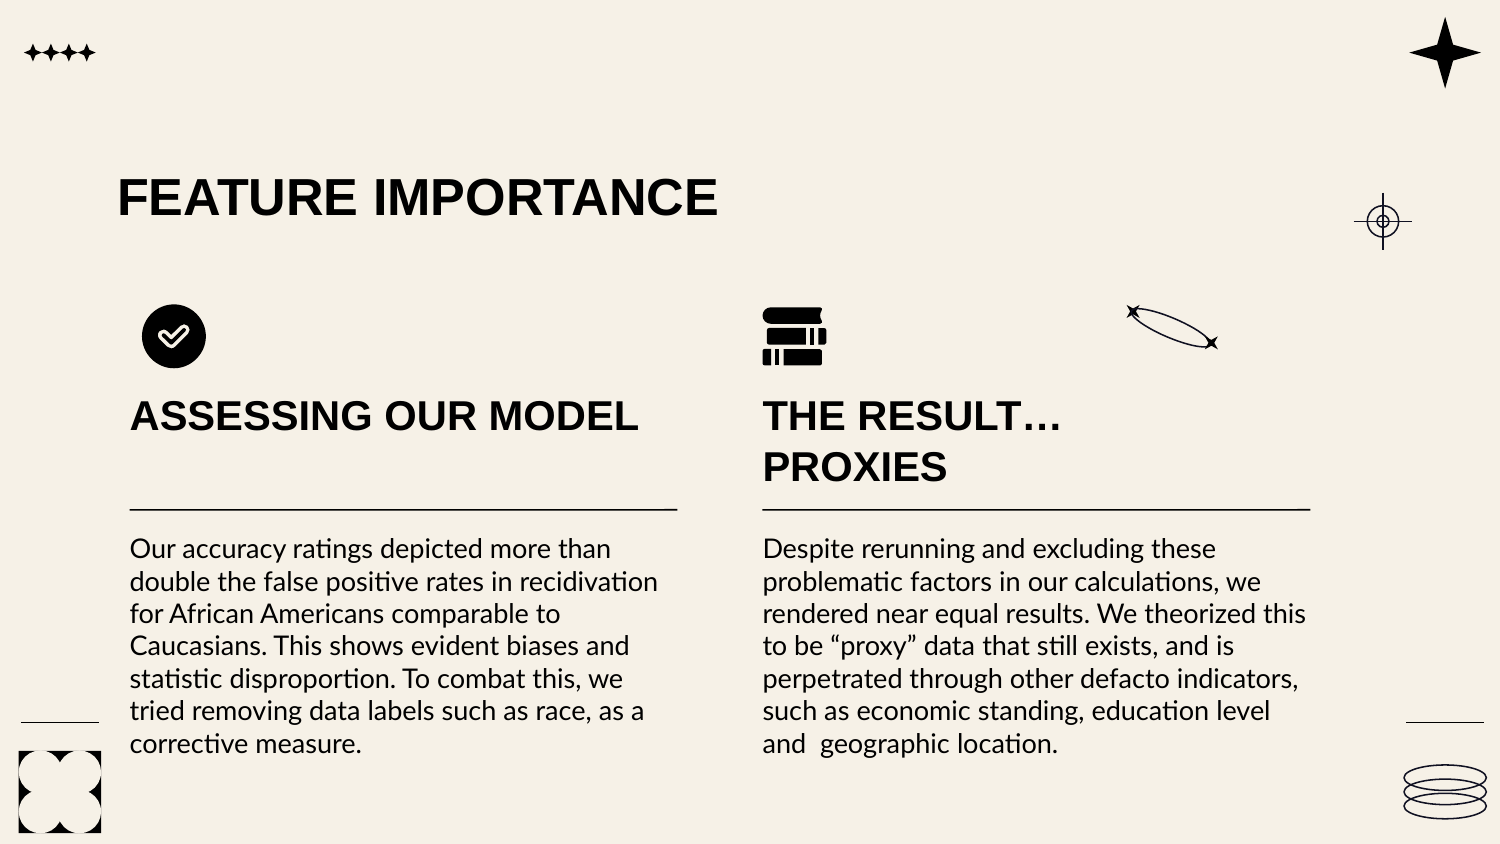

FEATURE IMPORTANCE

# ASSESSING OUR MODEL
THE RESULT…
PROXIES
Despite rerunning and excluding these problematic factors in our calculations, we rendered near equal results. We theorized this to be “proxy” data that still exists, and is perpetrated through other defacto indicators, such as economic standing, education level and  geographic location.
Our accuracy ratings depicted more than double the false positive rates in recidivation for African Americans comparable to Caucasians. This shows evident biases and statistic disproportion. To combat this, we tried removing data labels such as race, as a corrective measure.